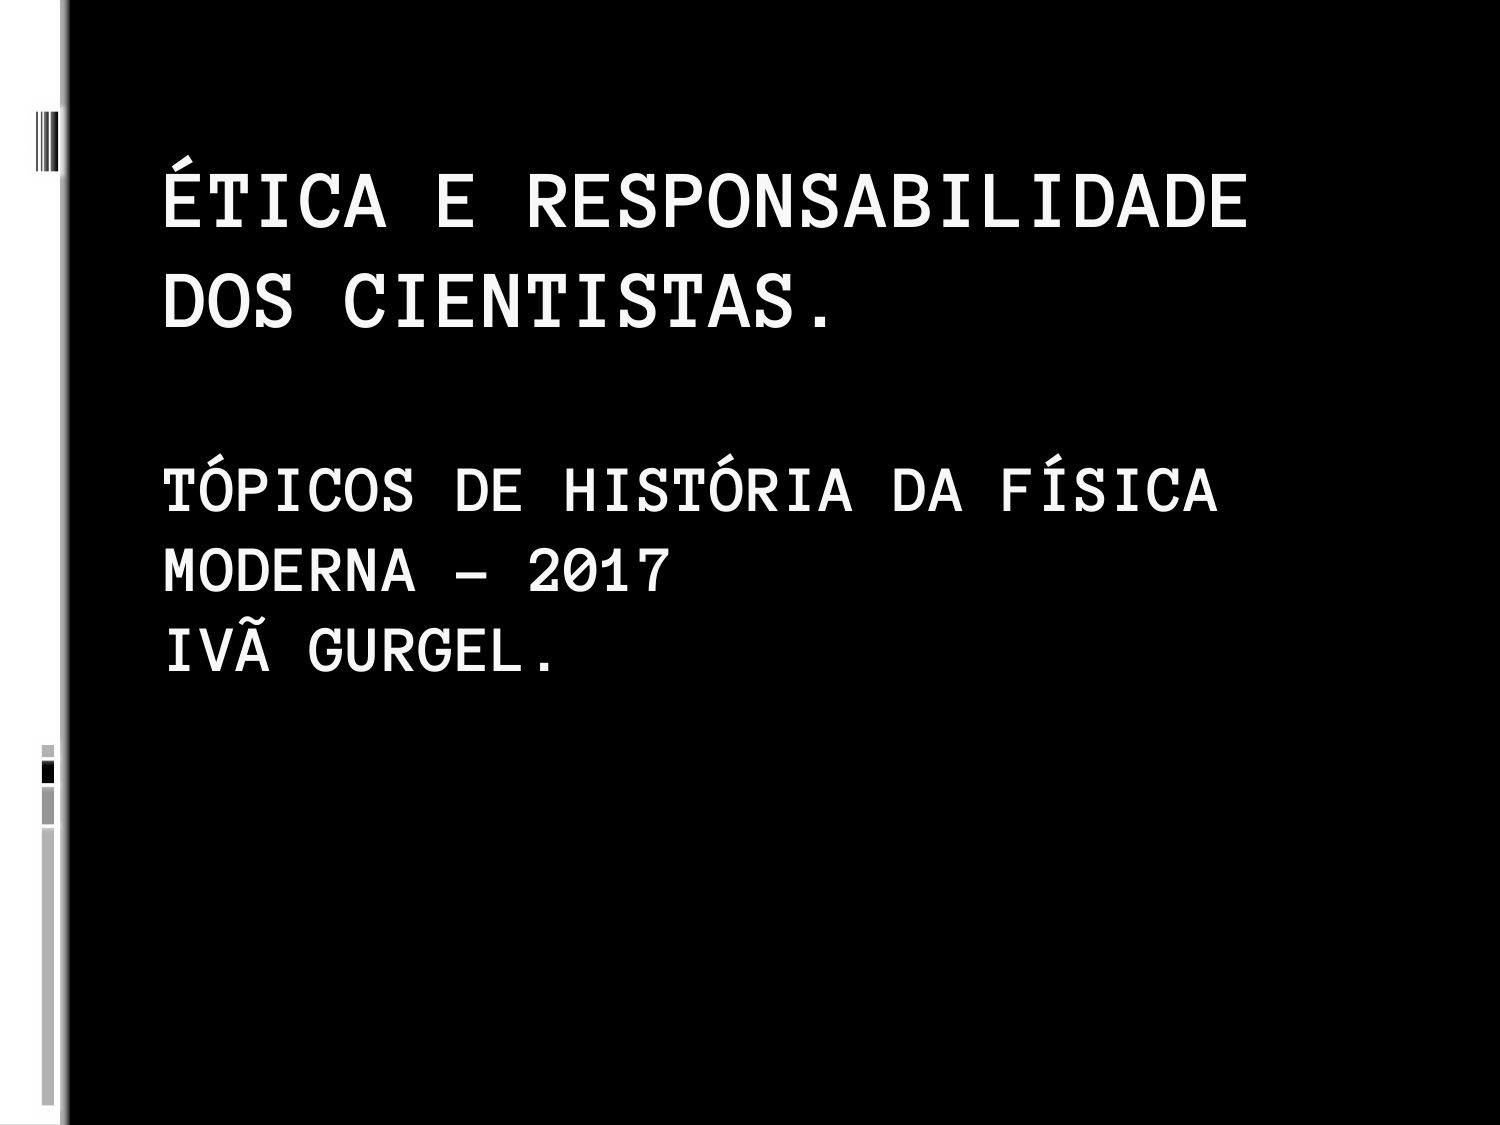

# Ética e responsabilidade dos cientistas. Tópicos de história da física MOderna - 2017 Ivã gurgel.